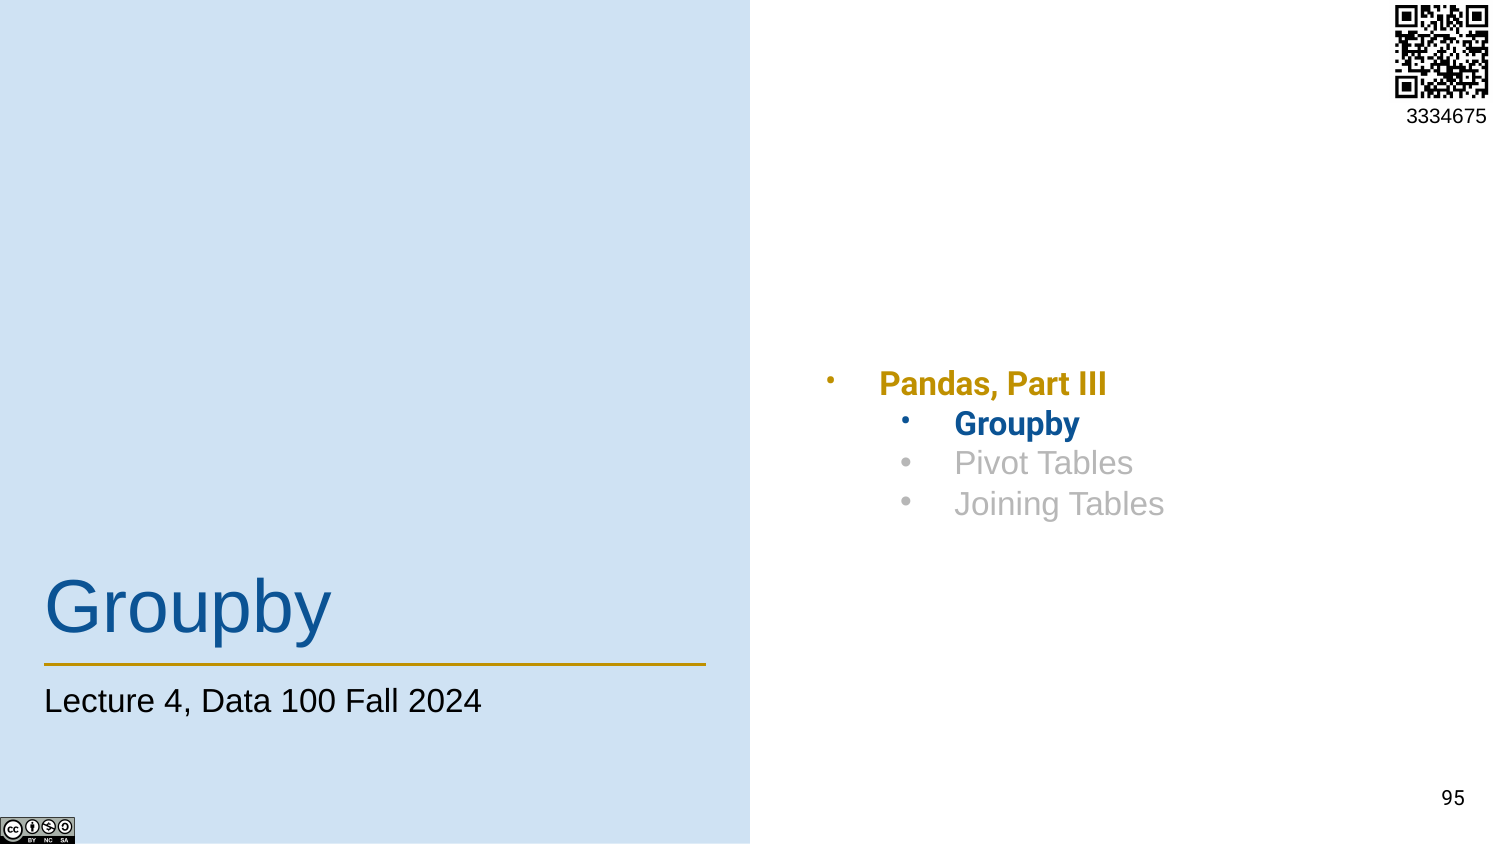

Pandas, Part III
Groupby
Pivot Tables
Joining Tables
# Groupby
Lecture 4, Data 100 Fall 2024
95